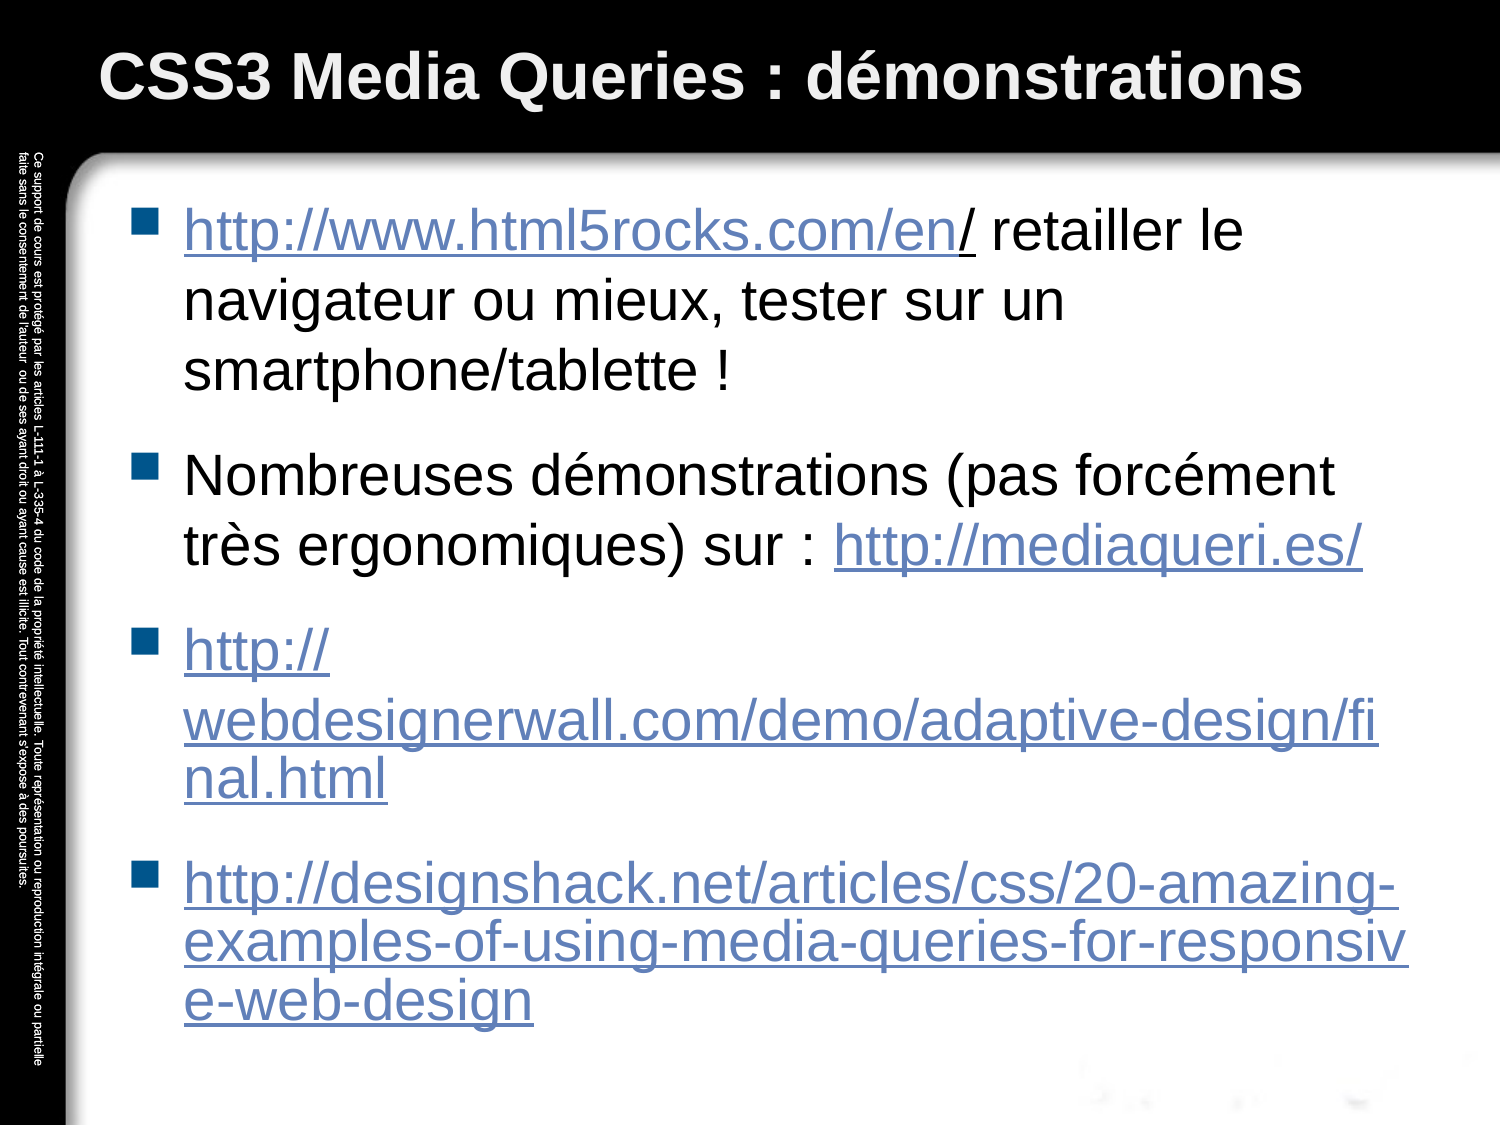

# CSS3 Media Queries : démonstrations
http://www.html5rocks.com/en/ retailler le navigateur ou mieux, tester sur un smartphone/tablette !
Nombreuses démonstrations (pas forcément très ergonomiques) sur : http://mediaqueri.es/
http://webdesignerwall.com/demo/adaptive-design/final.html
http://designshack.net/articles/css/20-amazing-examples-of-using-media-queries-for-responsive-web-design